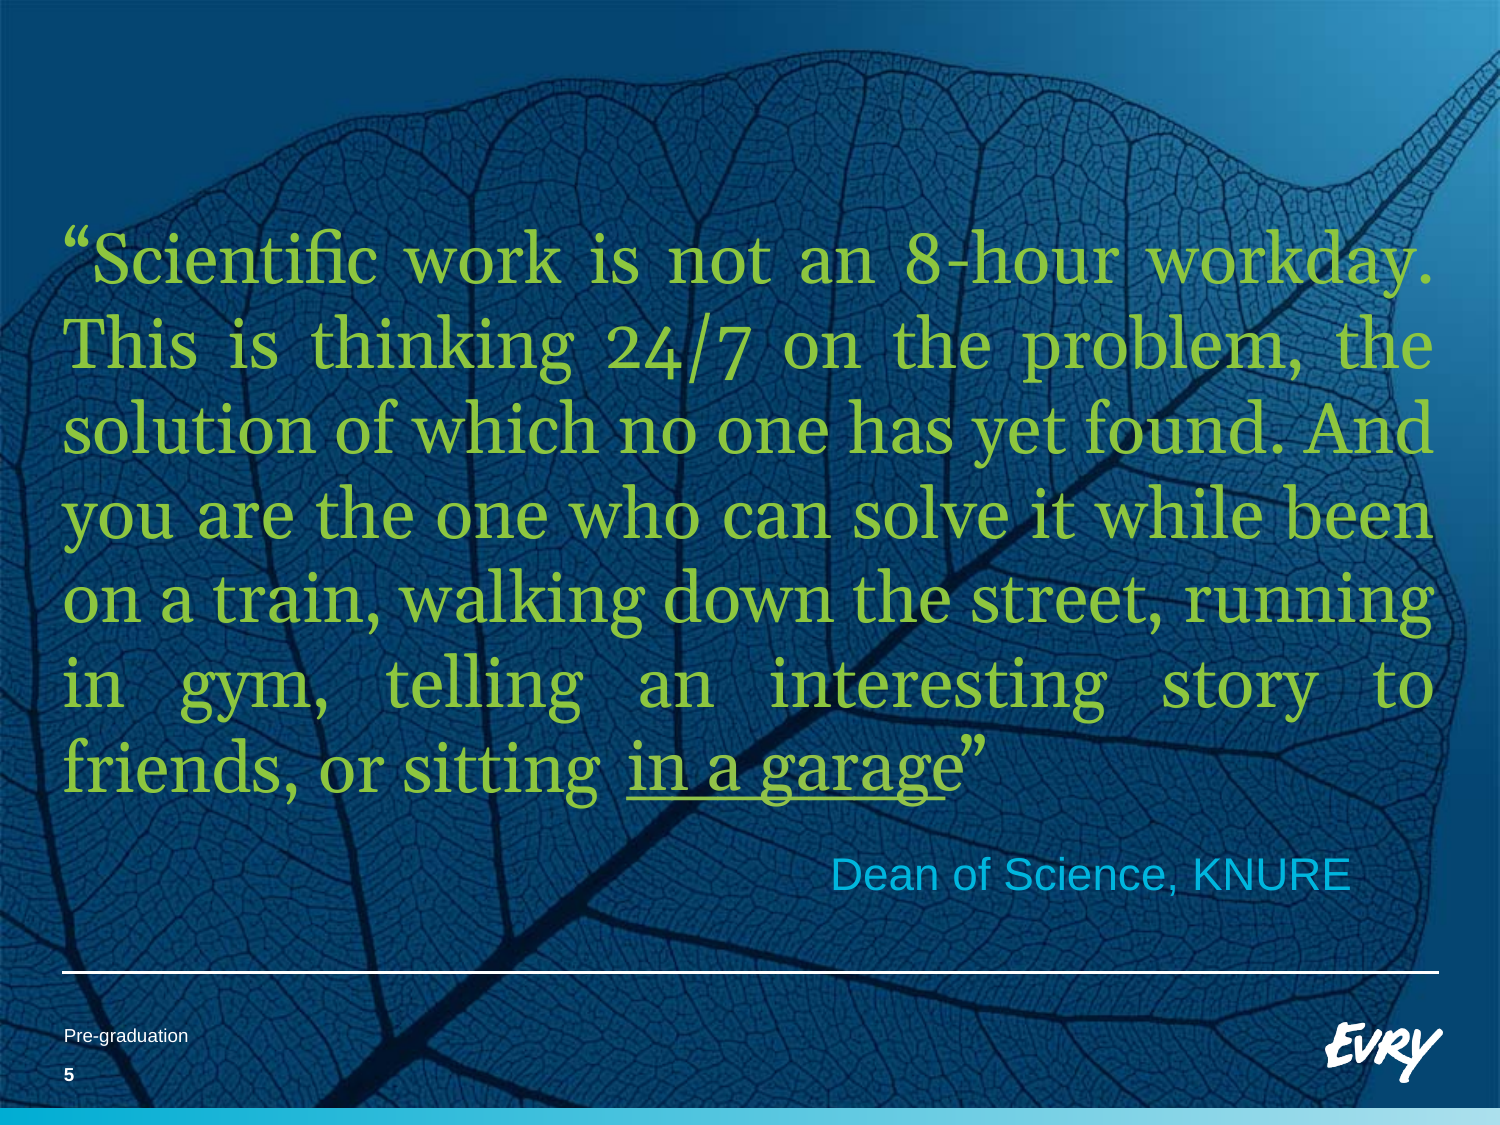

“Scientific work is not an 8-hour workday. This is thinking 24/7 on the problem, the solution of which no one has yet found. And you are the one who can solve it while been on a train, walking down the street, running in gym, telling an interesting story to friends, or sitting                     ”
in a garage
_______
Dean of Science, KNURE
Pre-graduation
5